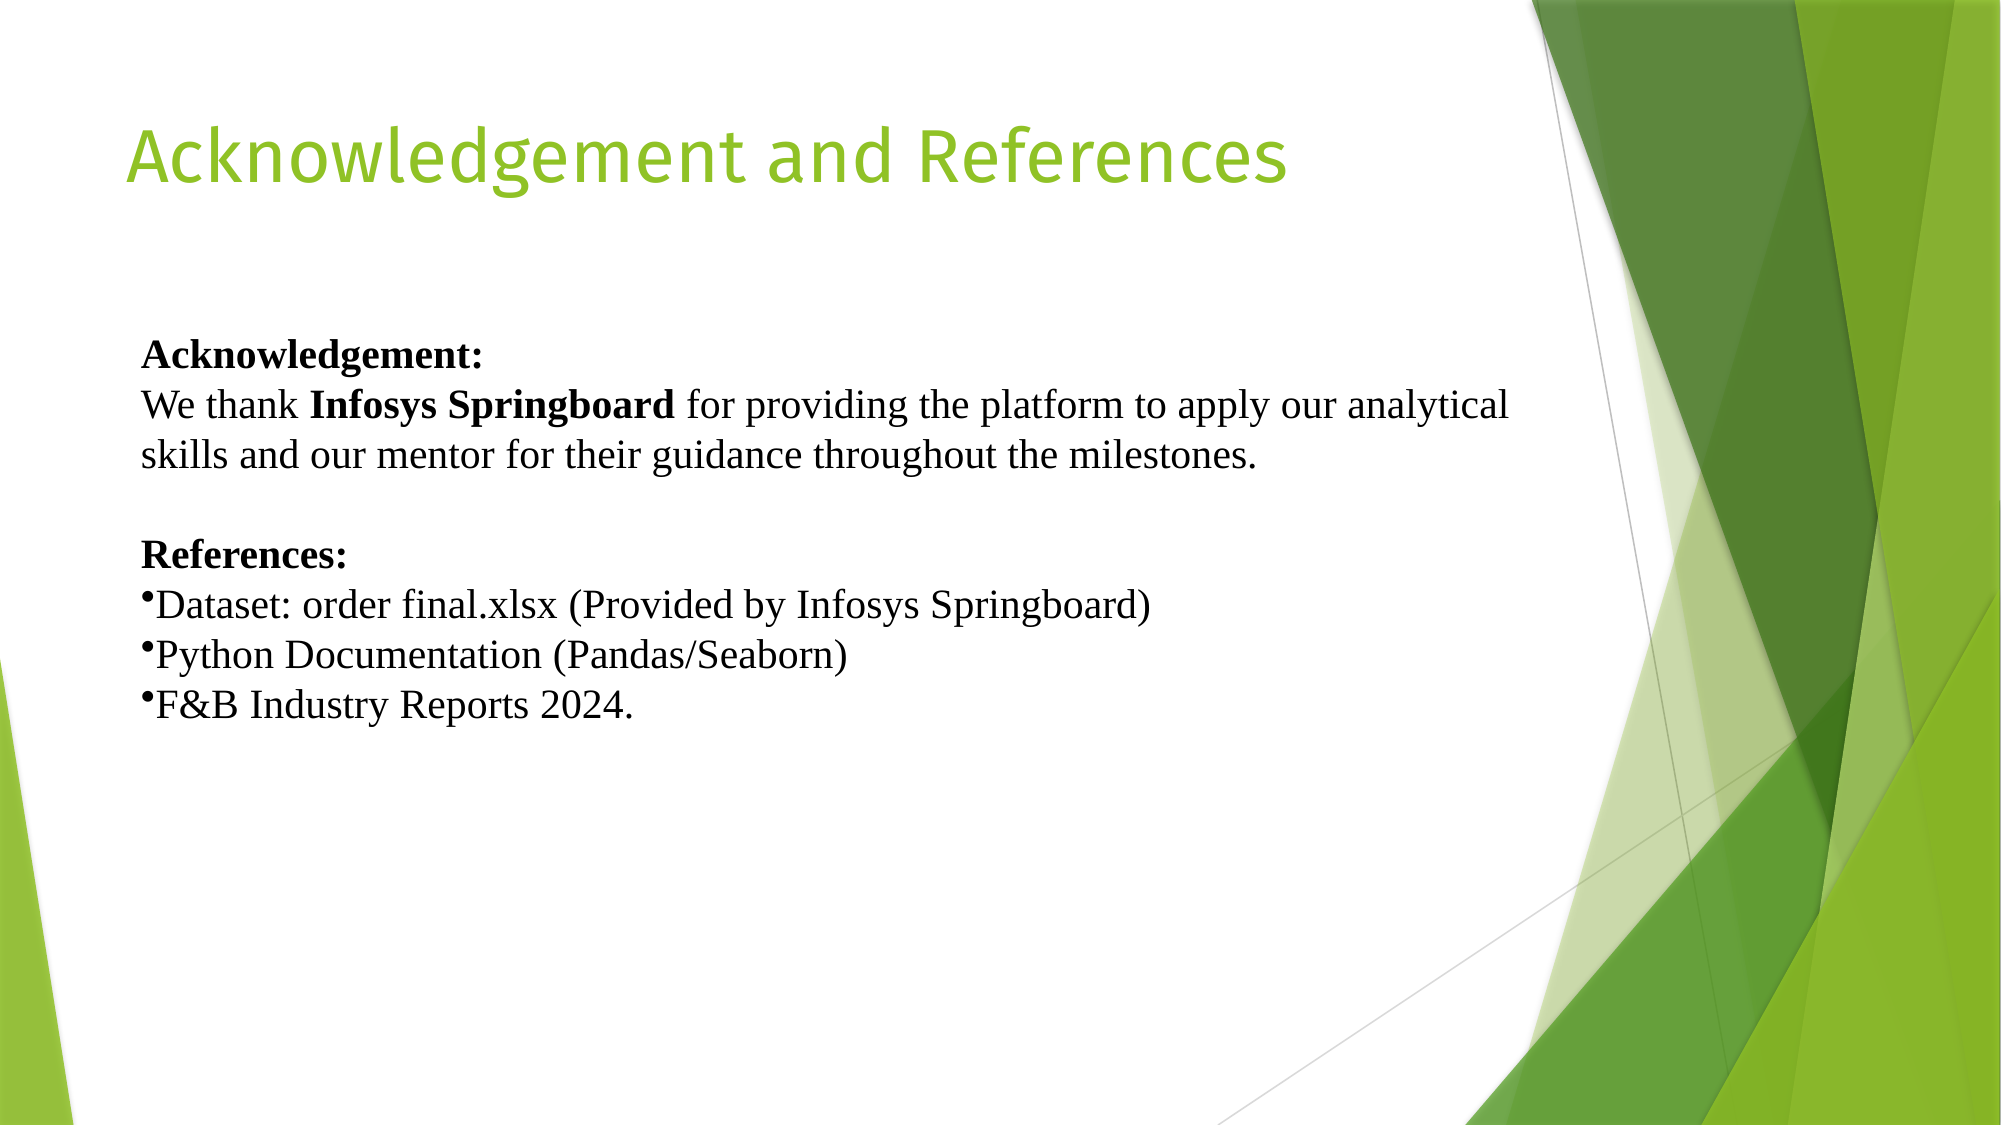

# Acknowledgement and References
Acknowledgement:
We thank Infosys Springboard for providing the platform to apply our analytical skills and our mentor for their guidance throughout the milestones.

References:
Dataset: order final.xlsx (Provided by Infosys Springboard)
Python Documentation (Pandas/Seaborn)
F&B Industry Reports 2024.